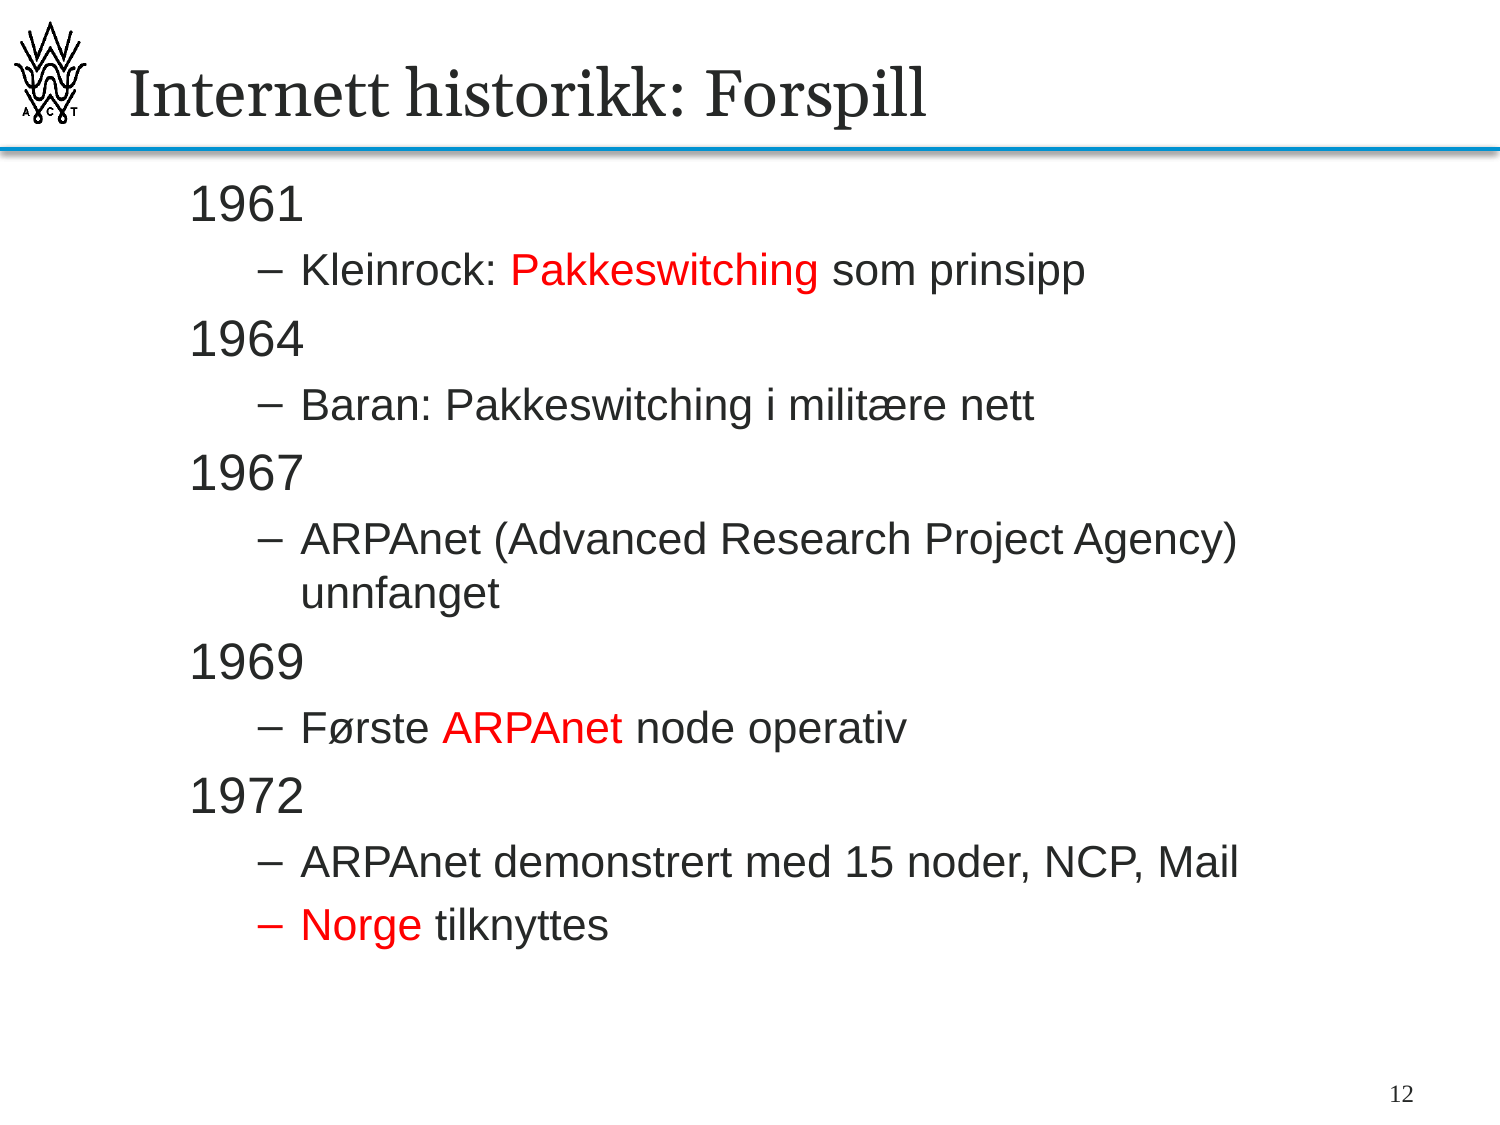

# Internett historikk: Forspill
1961
Kleinrock: Pakkeswitching som prinsipp
1964
Baran: Pakkeswitching i militære nett
1967
ARPAnet (Advanced Research Project Agency) unnfanget
1969
Første ARPAnet node operativ
1972
ARPAnet demonstrert med 15 noder, NCP, Mail
Norge tilknyttes
12